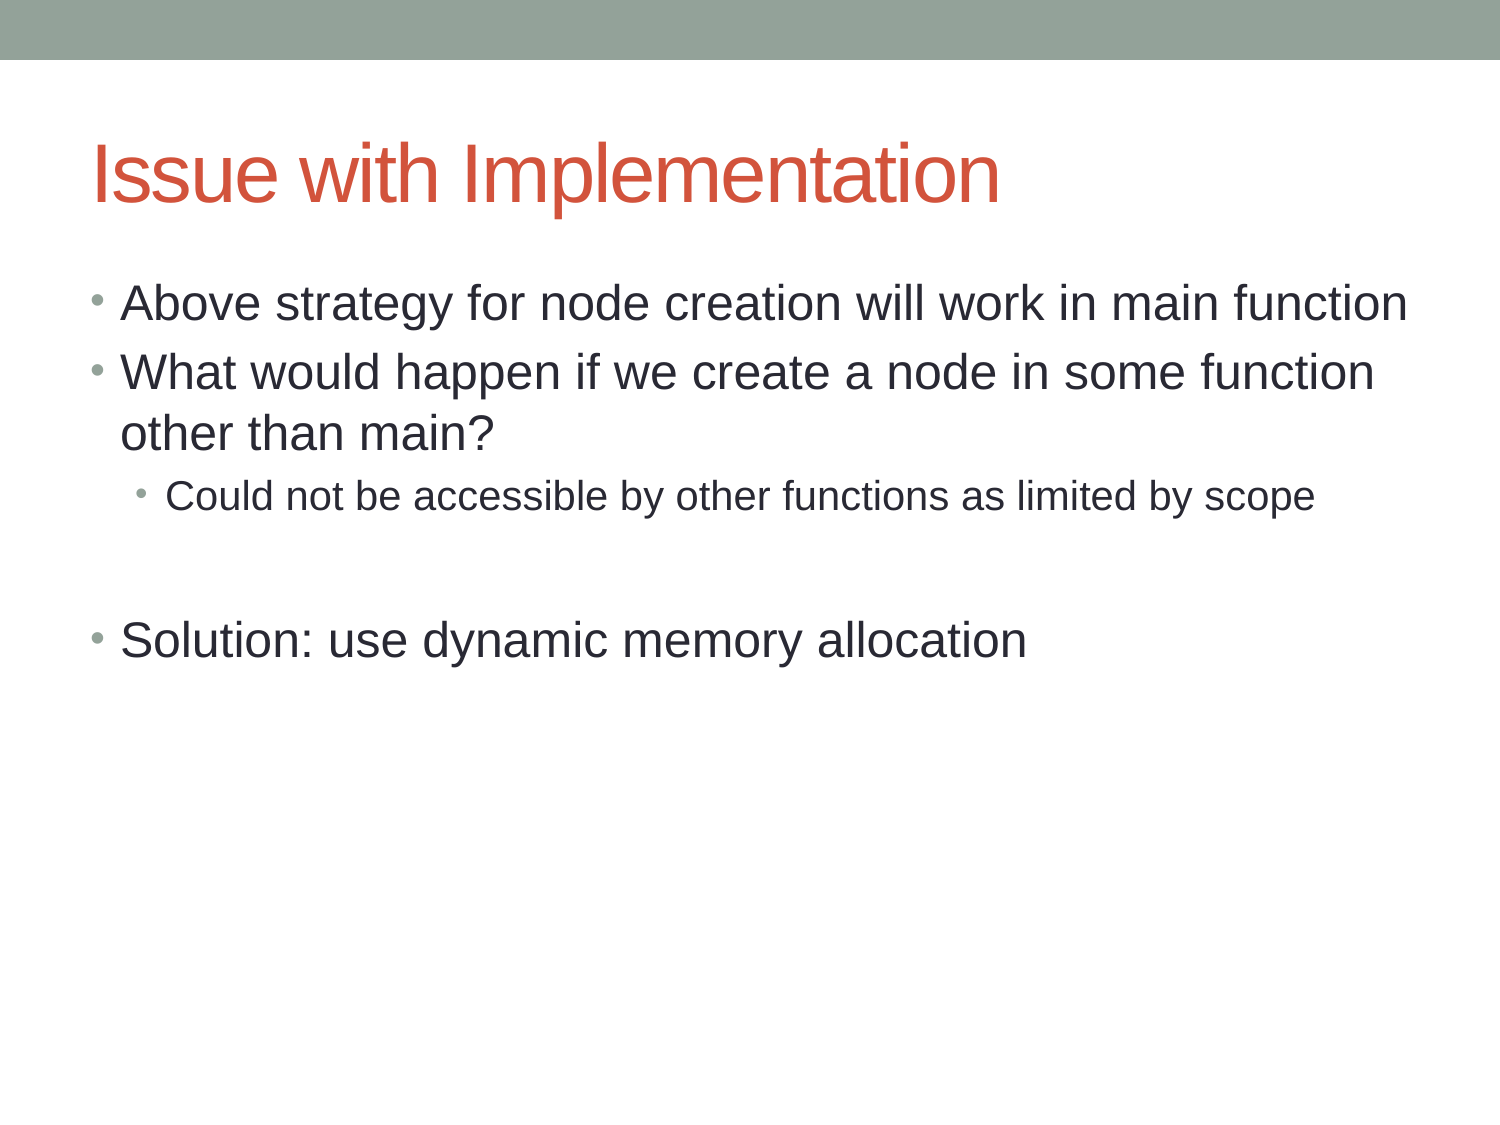

# Issue with Implementation
Above strategy for node creation will work in main function
What would happen if we create a node in some function other than main?
Could not be accessible by other functions as limited by scope

Solution: use dynamic memory allocation